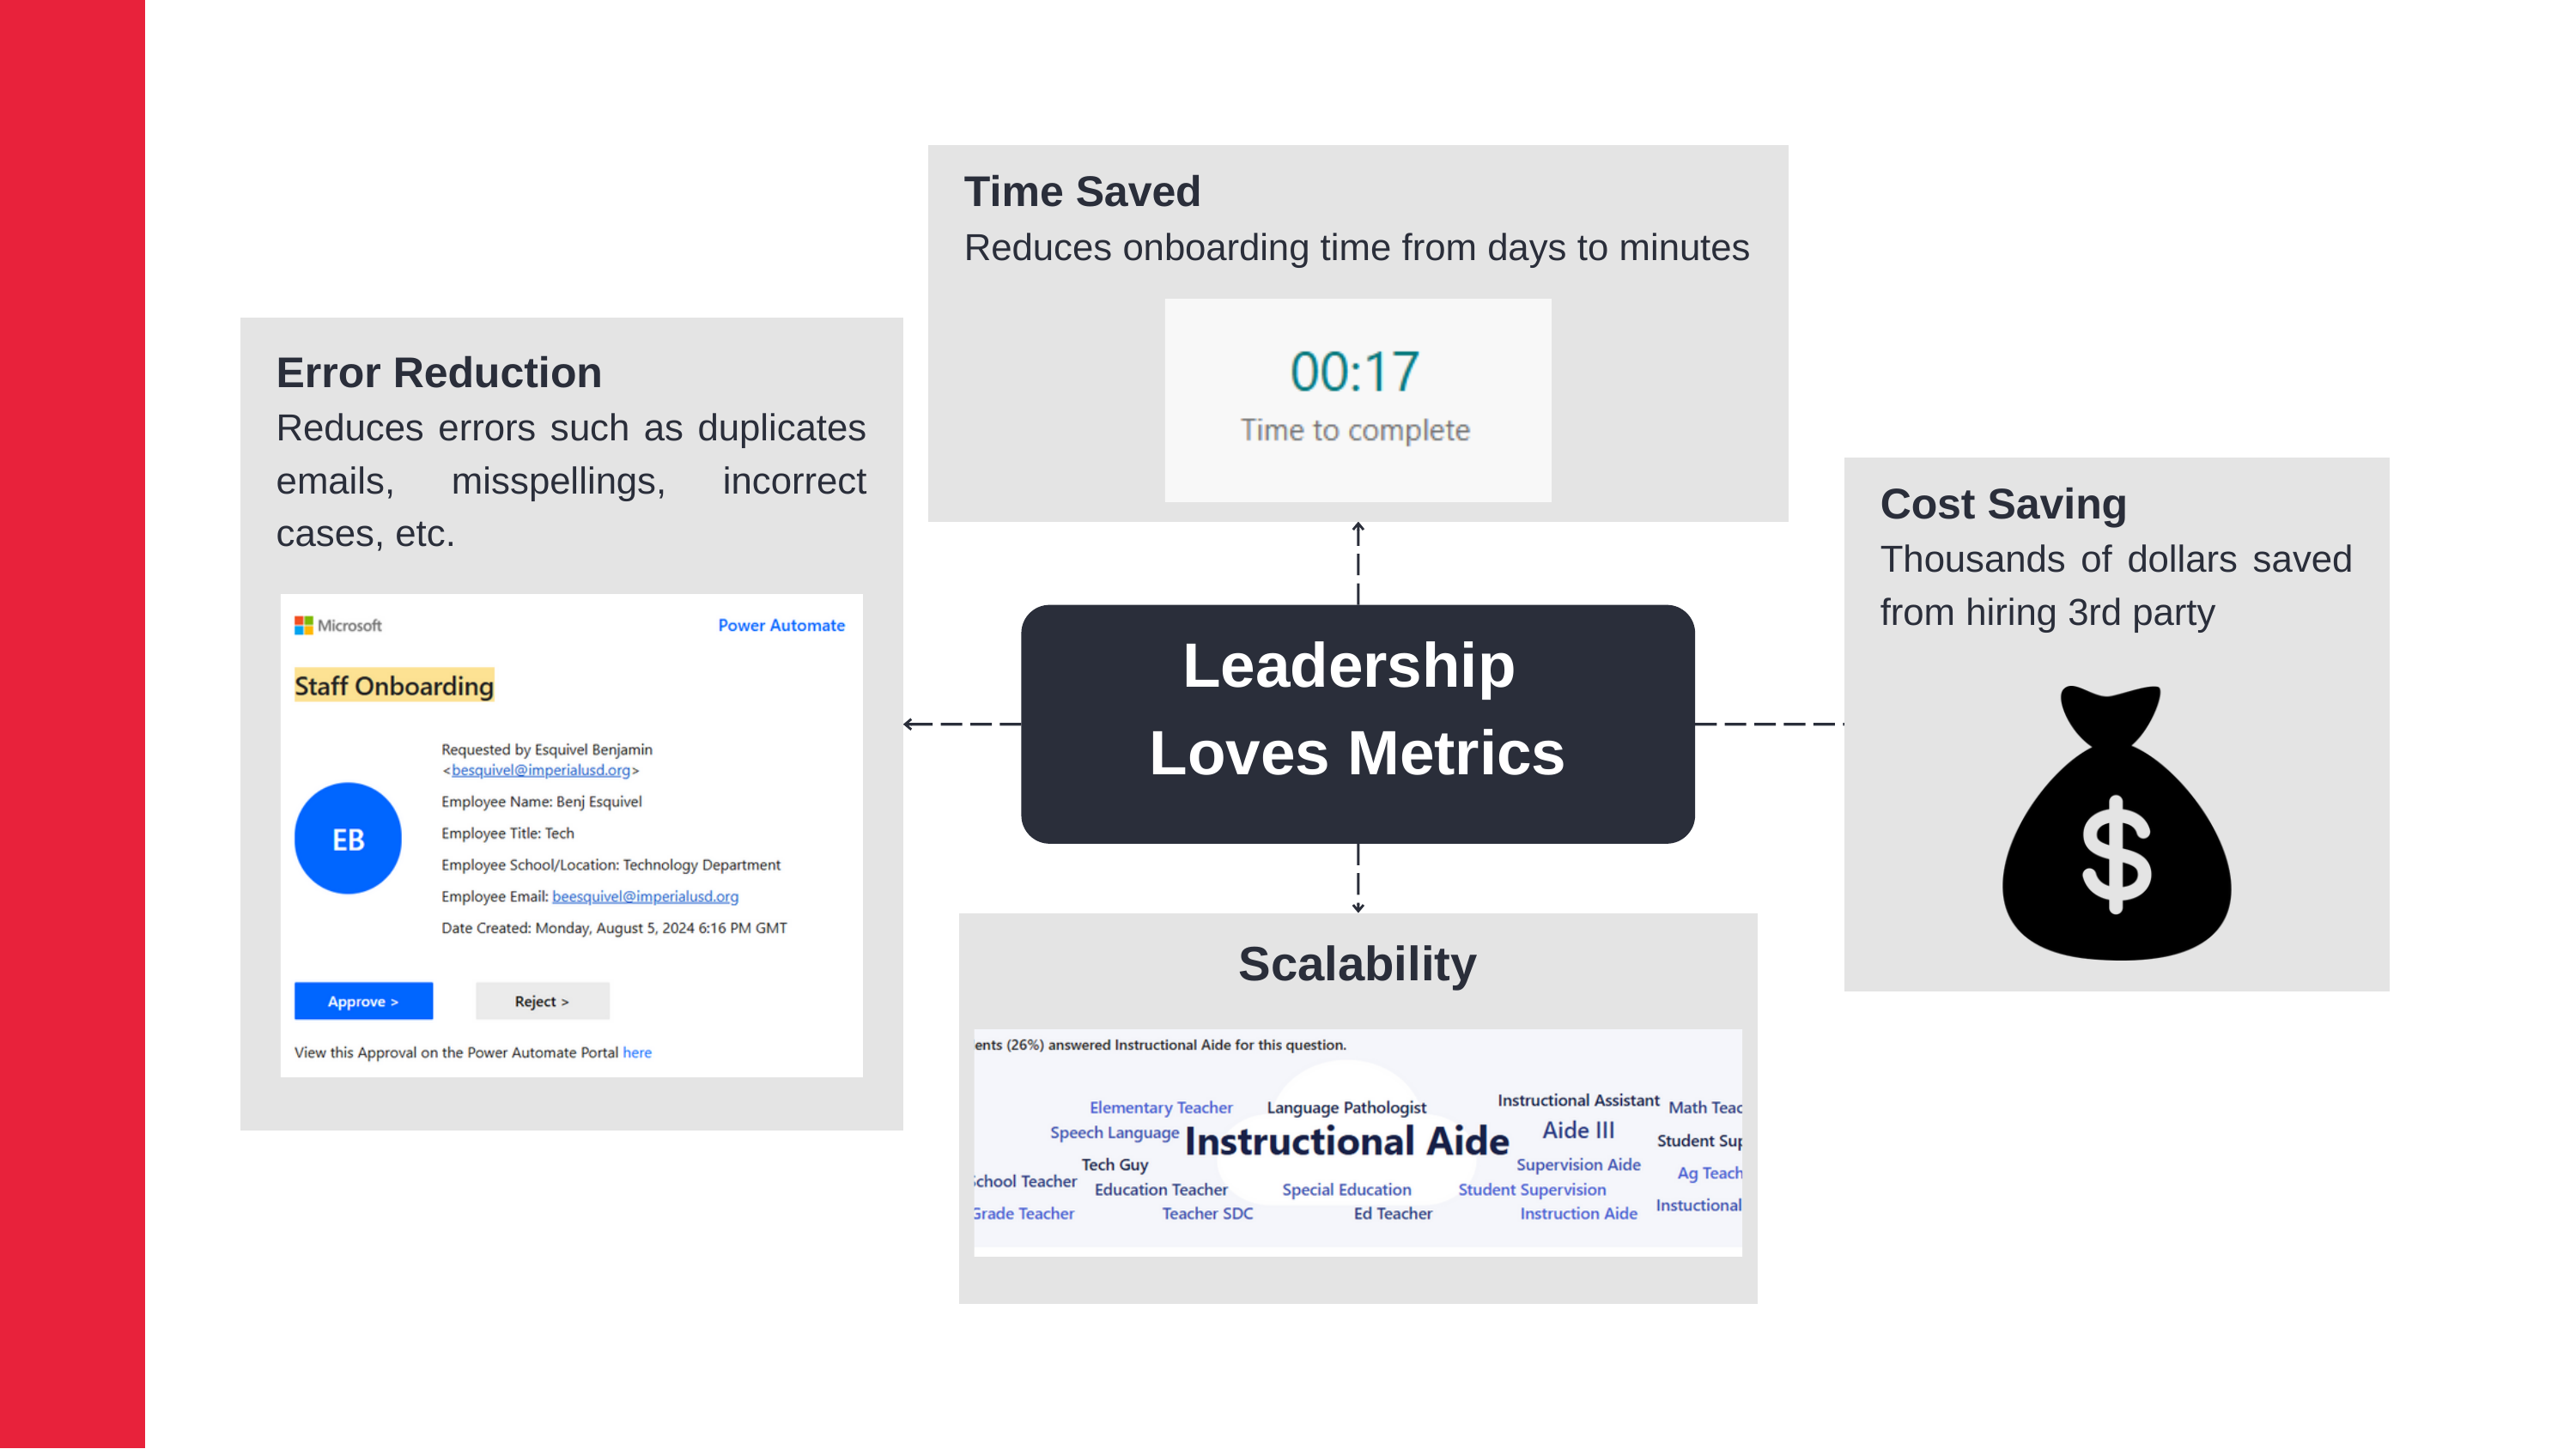

Time Saved
Reduces onboarding time from days to minutes

Error Reduction
Reduces errors such as duplicates emails, misspellings, incorrect cases, etc.

Cost Saving
Thousands of dollars saved from hiring 3rd party

Leadership
Loves Metrics

Scalability